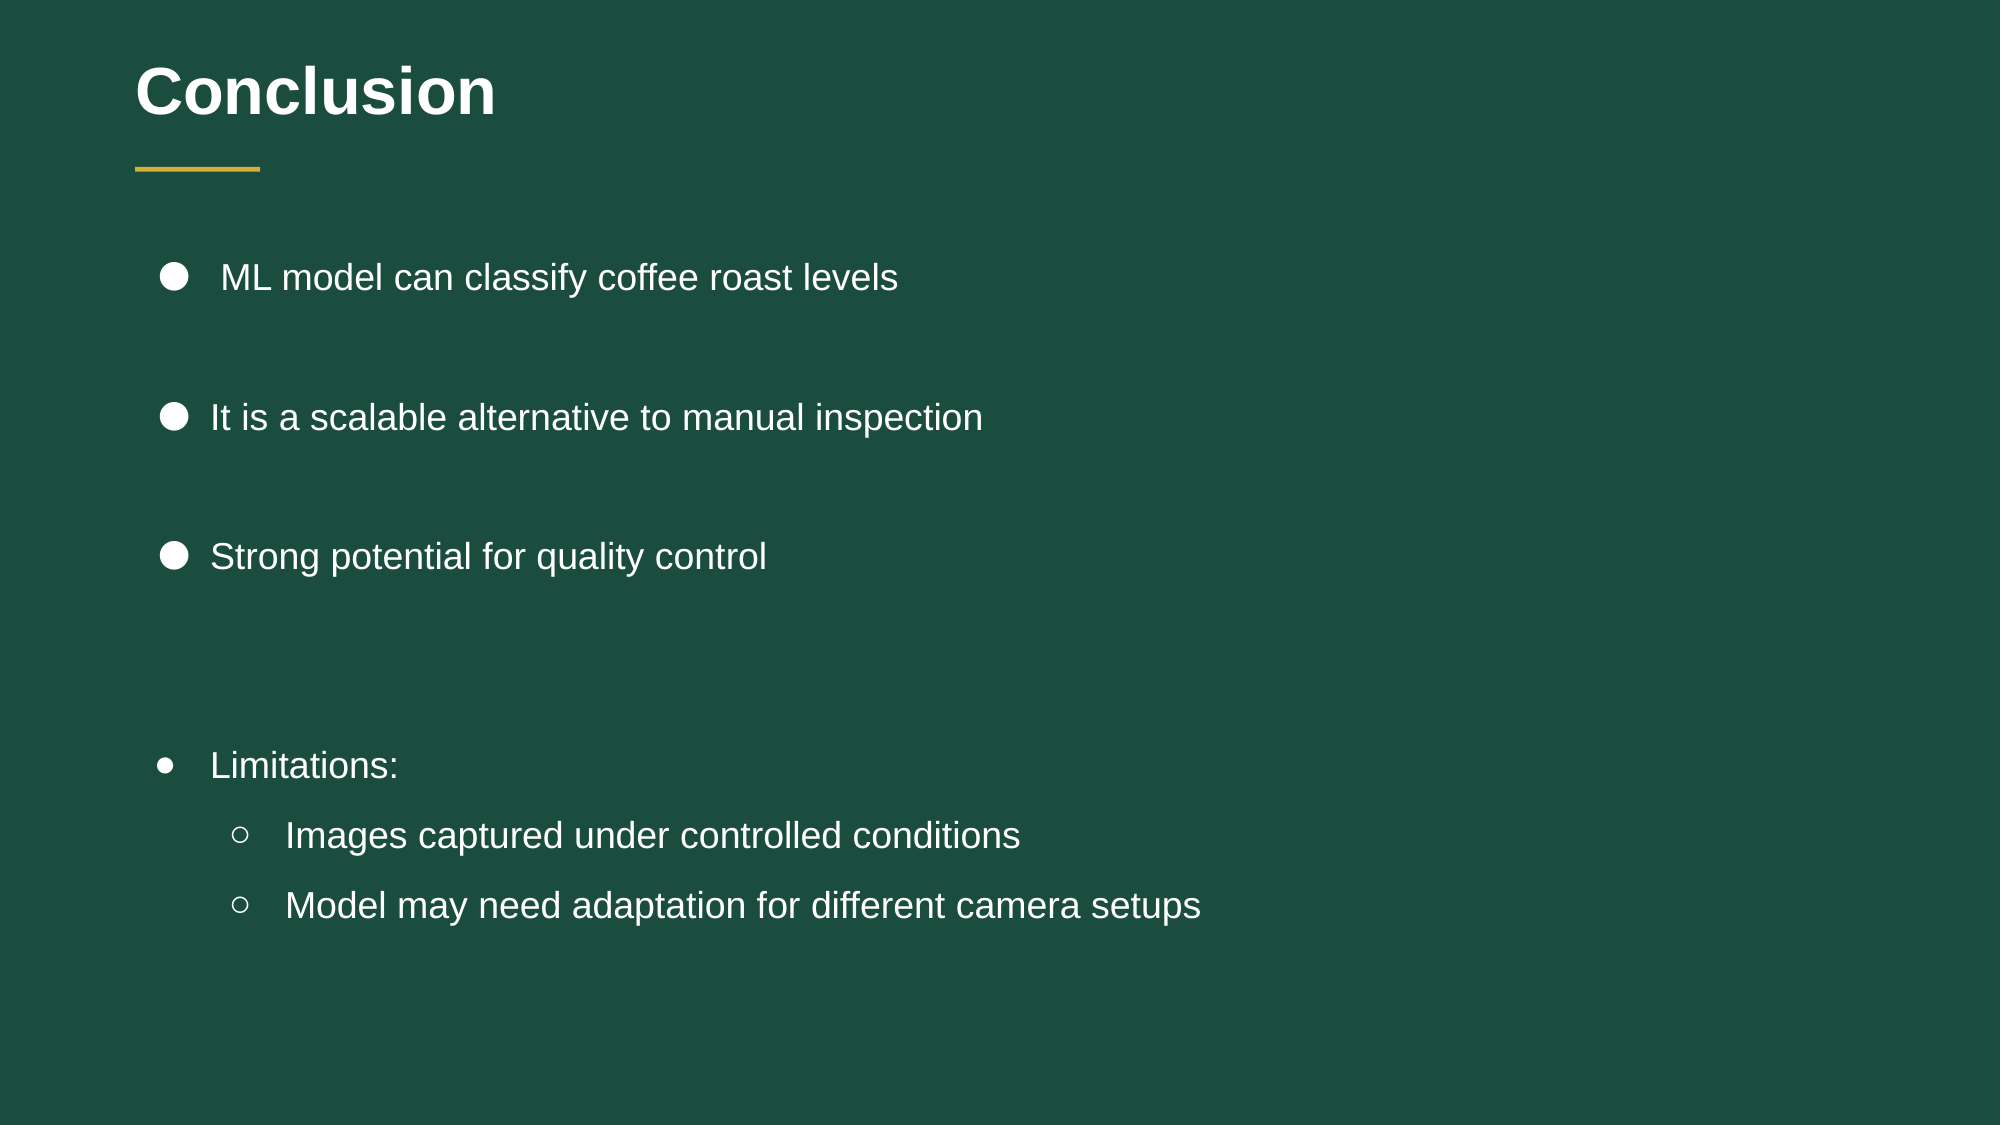

Conclusion

 ML model can classify coffee roast levels

It is a scalable alternative to manual inspection

Strong potential for quality control

Limitations:
Images captured under controlled conditions
Model may need adaptation for different camera setups